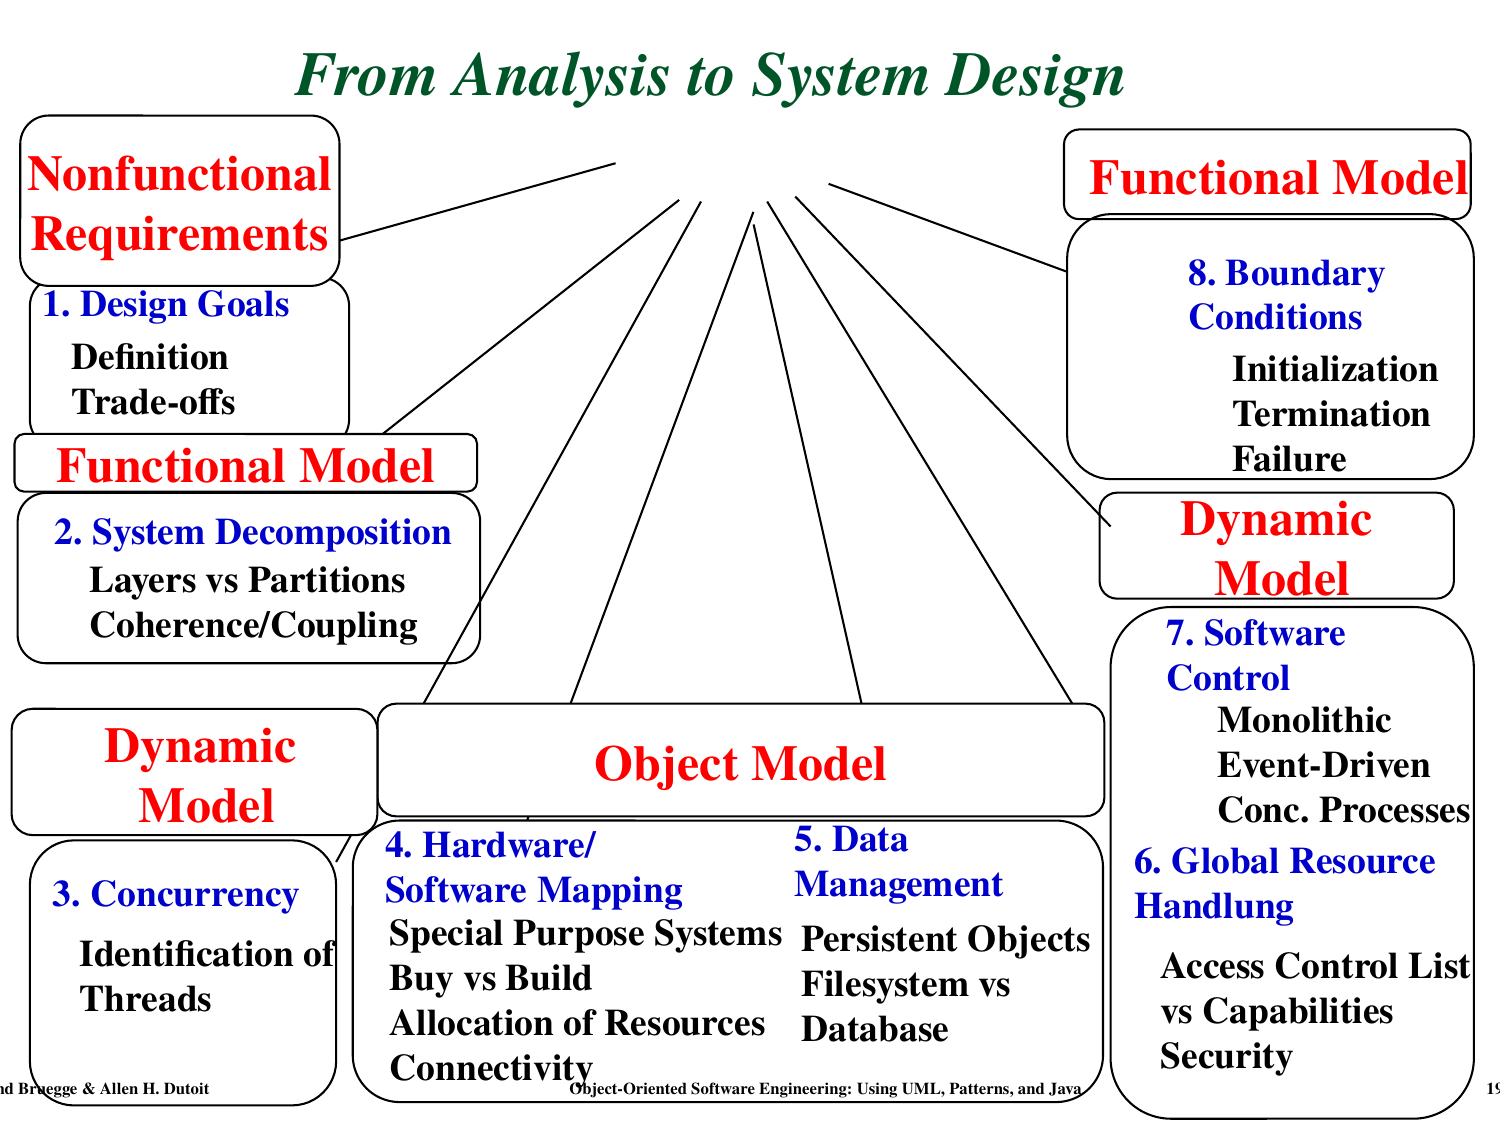

# From Analysis to System Design
Nonfunctional
Requirements
  Functional Model
Functional Model

1. Design Goals
Definition
Trade-offs

8. Boundary
Conditions
Initialization
Termination
Failure

2. System Decomposition
Layers vs Partitions
Coherence/Coupling

3. Concurrency
Identification of
Threads

6. Global Resource
Handlung
Access Control List
vs Capabilities
Security

Special Purpose Systems
Buy vs Build
Allocation of Resources
Connectivity
4. Hardware/
Software Mapping

5. Data
Management
Persistent Objects
Filesystem vs Database

Dynamic
 Model
 Dynamic
  Model
7. Software
Control

Monolithic
Event-Driven
Conc. Processes
Object Model